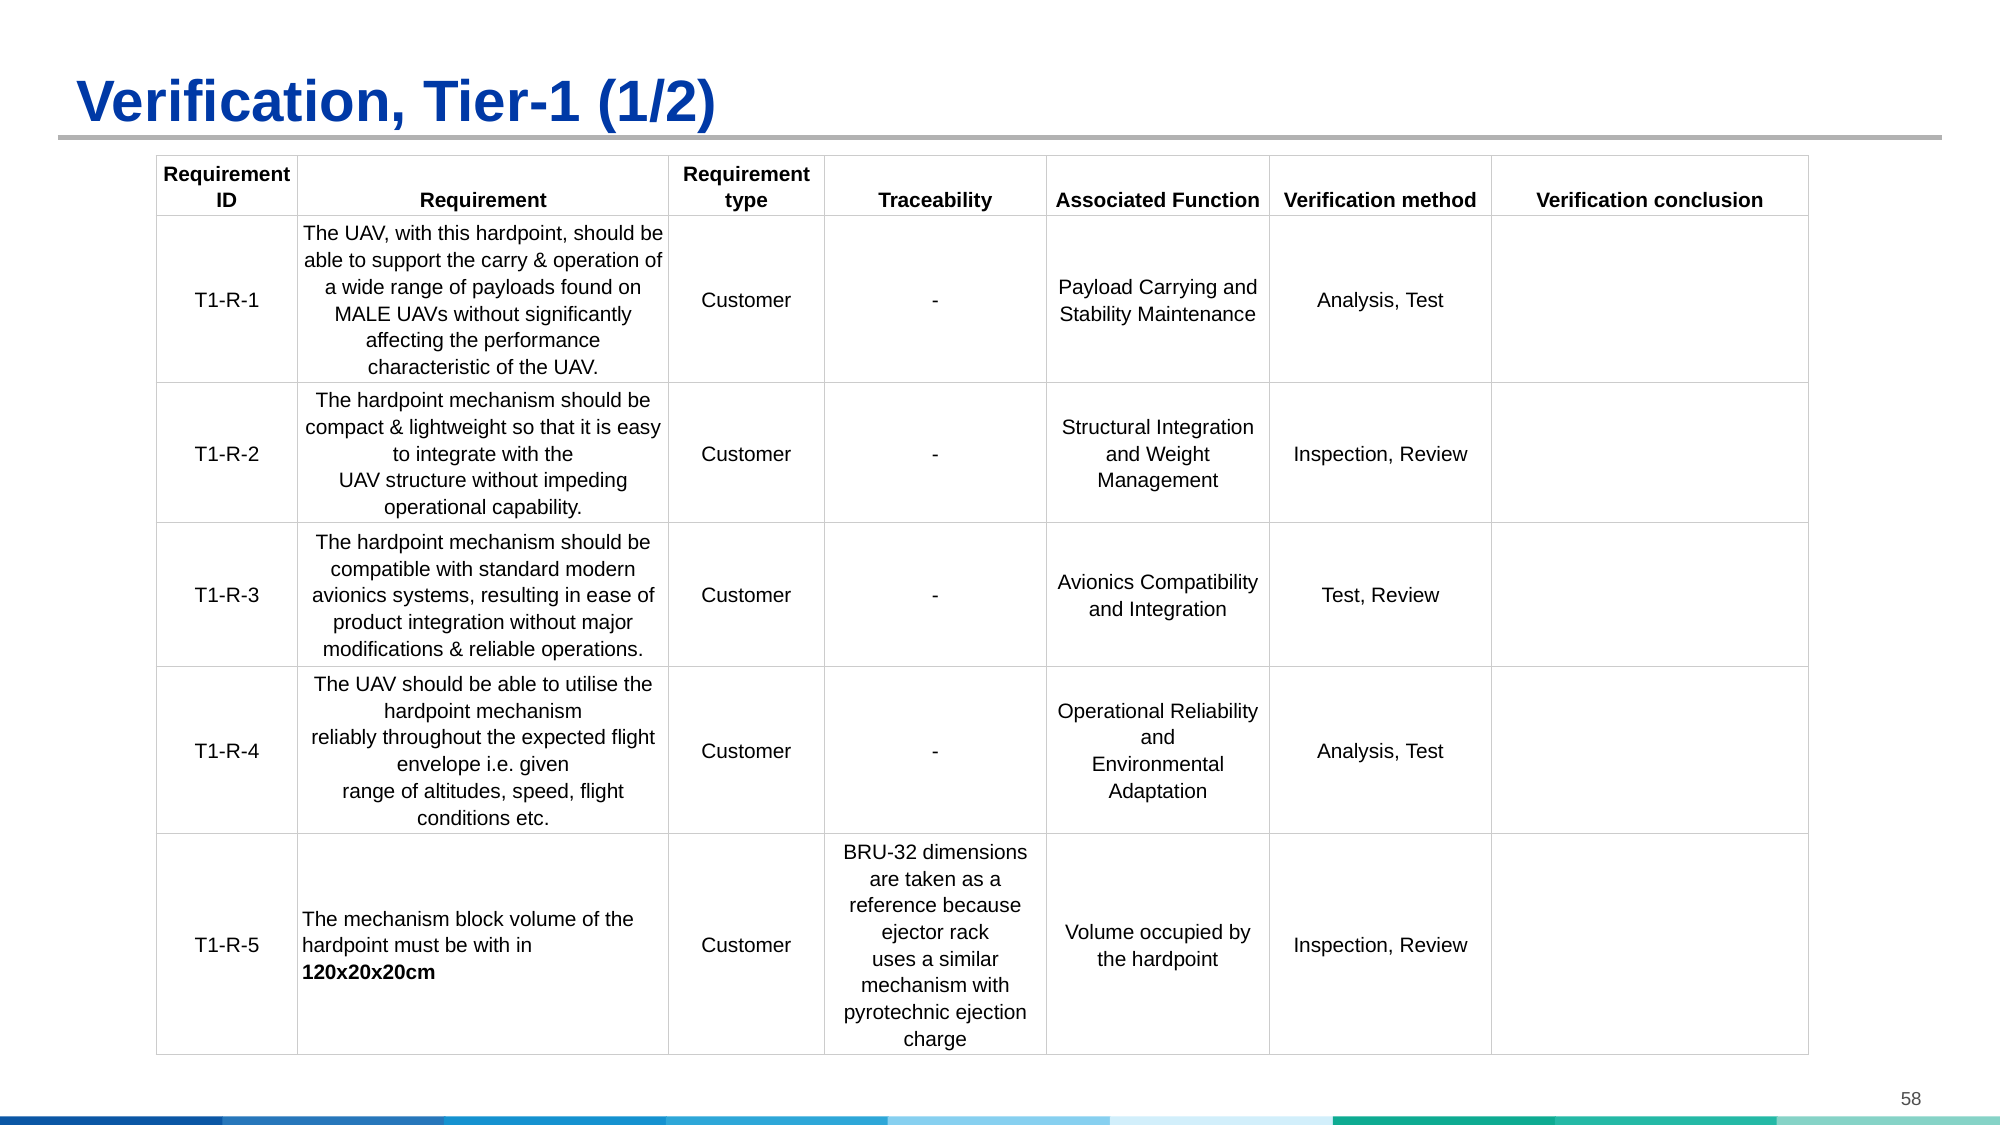

# Verification, Tier-1 (1/2)
| Requirement ID | Requirement | Requirement type | Traceability | Associated Function | Verification method | Verification conclusion |
| --- | --- | --- | --- | --- | --- | --- |
| T1-R-1 | The UAV, with this hardpoint, should be able to support the carry & operation of a wide range of payloads found on MALE UAVs without significantly affecting the performance characteristic of the UAV. | Customer | - | Payload Carrying and Stability Maintenance | Analysis, Test |  |
| T1-R-2 | The hardpoint mechanism should be compact & lightweight so that it is easy to integrate with the UAV structure without impeding operational capability. | Customer | - | Structural Integration and Weight Management | Inspection, Review |  |
| T1-R-3 | The hardpoint mechanism should be compatible with standard modern avionics systems, resulting in ease of product integration without major modifications & reliable operations. | Customer | - | Avionics Compatibility and Integration | Test, Review |  |
| T1-R-4 | The UAV should be able to utilise the hardpoint mechanism reliably throughout the expected flight envelope i.e. given range of altitudes, speed, flight conditions etc. | Customer | - | Operational Reliability and Environmental Adaptation | Analysis, Test |  |
| T1-R-5 | The mechanism block volume of the hardpoint must be with in 120x20x20cm | Customer | BRU-32 dimensions are taken as a reference because ejector rack uses a similar mechanism with pyrotechnic ejection charge | Volume occupied by the hardpoint | Inspection, Review |  |
58